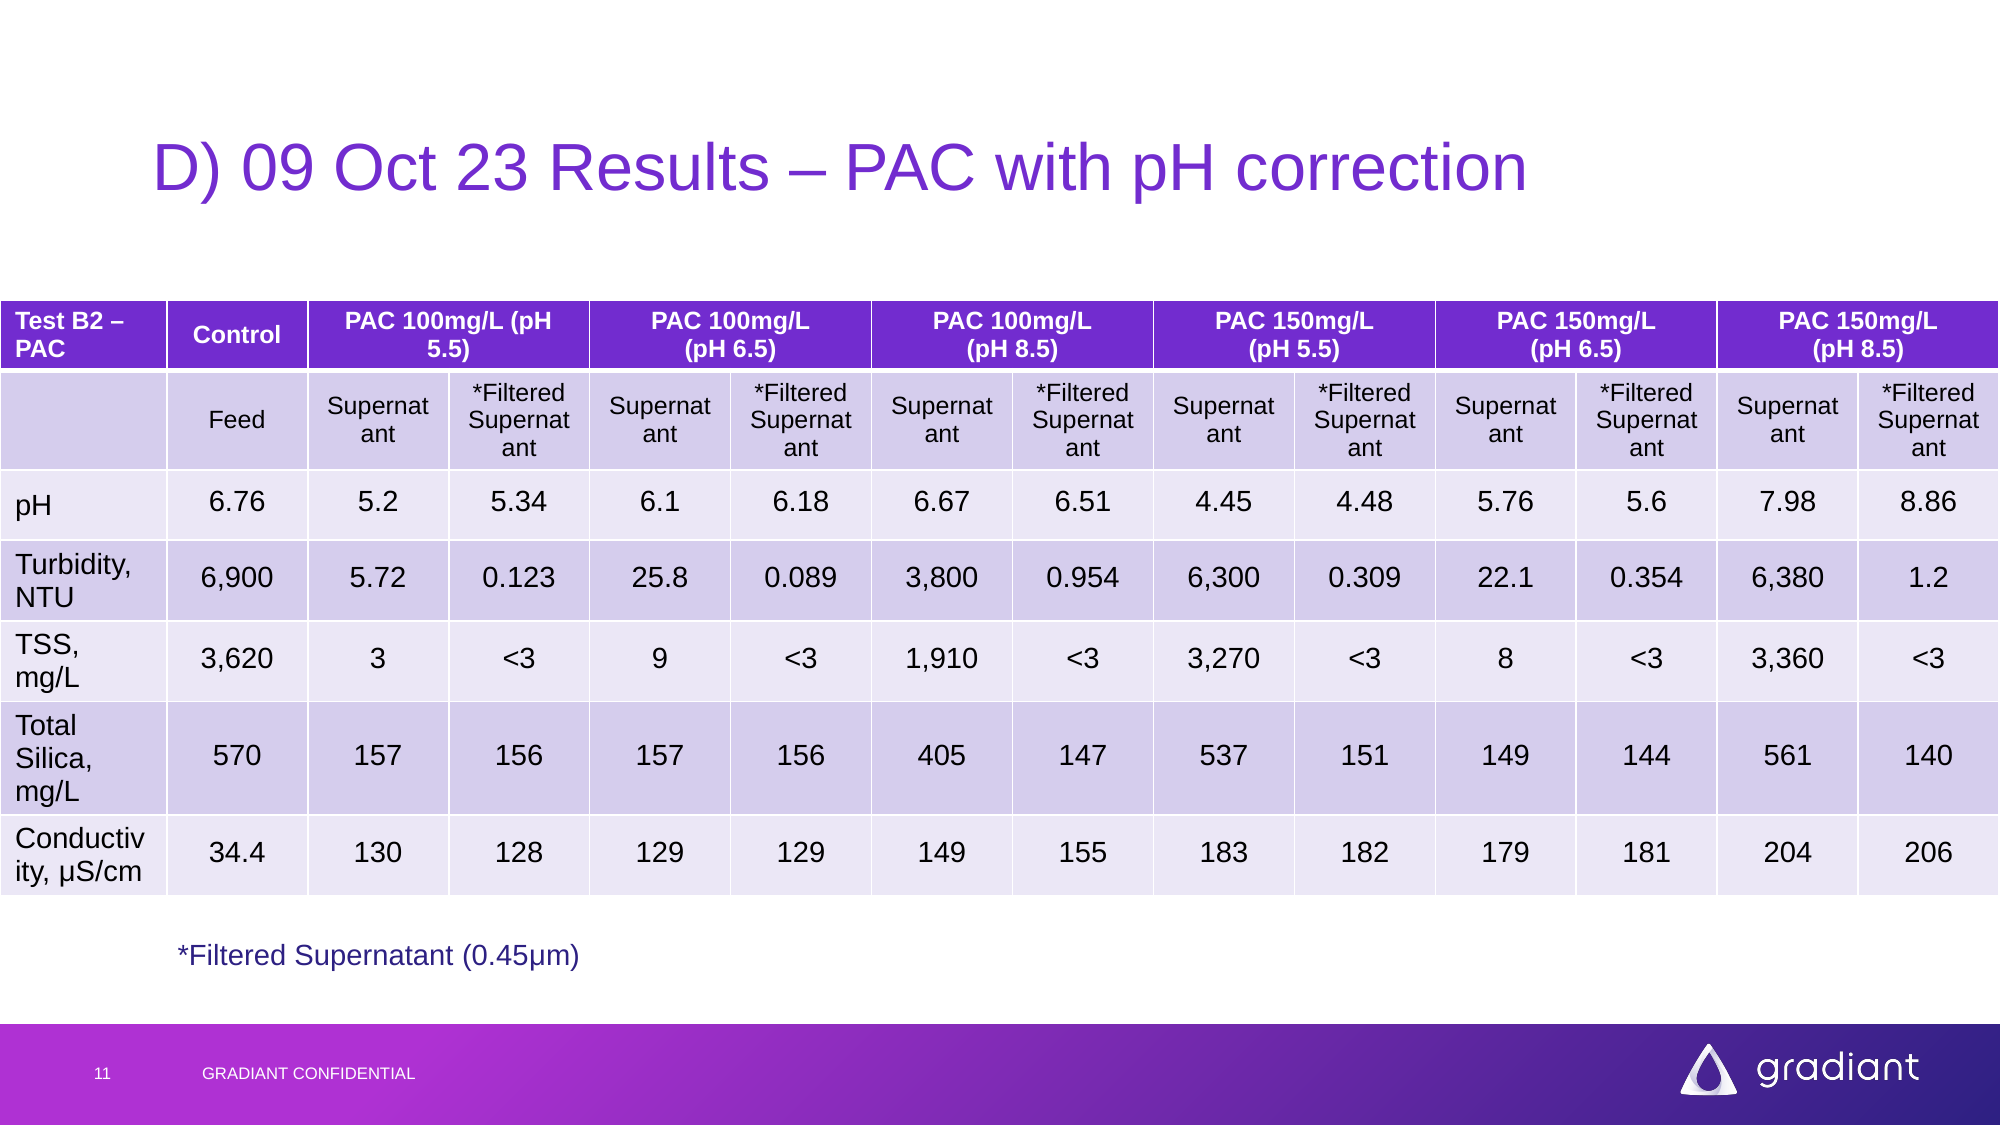

# D) 09 Oct 23 Results – PAC with pH correction
| Test B2 – PAC | Control | PAC 100mg/L (pH 5.5) |  | PAC 100mg/L (pH 6.5) |  | PAC 100mg/L (pH 8.5) |  | PAC 150mg/L (pH 5.5) |  | PAC 150mg/L (pH 6.5) |  | PAC 150mg/L (pH 8.5) |  |
| --- | --- | --- | --- | --- | --- | --- | --- | --- | --- | --- | --- | --- | --- |
|  | Feed | Supernatant | \*Filtered Supernatant | Supernatant | \*Filtered Supernatant | Supernatant | \*Filtered Supernatant | Supernatant | \*Filtered Supernatant | Supernatant | \*Filtered Supernatant | Supernatant | \*Filtered Supernatant |
| pH | 6.76 | 5.2 | 5.34 | 6.1 | 6.18 | 6.67 | 6.51 | 4.45 | 4.48 | 5.76 | 5.6 | 7.98 | 8.86 |
| Turbidity, NTU | 6,900 | 5.72 | 0.123 | 25.8 | 0.089 | 3,800 | 0.954 | 6,300 | 0.309 | 22.1 | 0.354 | 6,380 | 1.2 |
| TSS, mg/L | 3,620 | 3 | <3 | 9 | <3 | 1,910 | <3 | 3,270 | <3 | 8 | <3 | 3,360 | <3 |
| Total Silica, mg/L | 570 | 157 | 156 | 157 | 156 | 405 | 147 | 537 | 151 | 149 | 144 | 561 | 140 |
| Conductivity, μS/cm | 34.4 | 130 | 128 | 129 | 129 | 149 | 155 | 183 | 182 | 179 | 181 | 204 | 206 |
*Filtered Supernatant (0.45μm)
11
GRADIANT CONFIDENTIAL